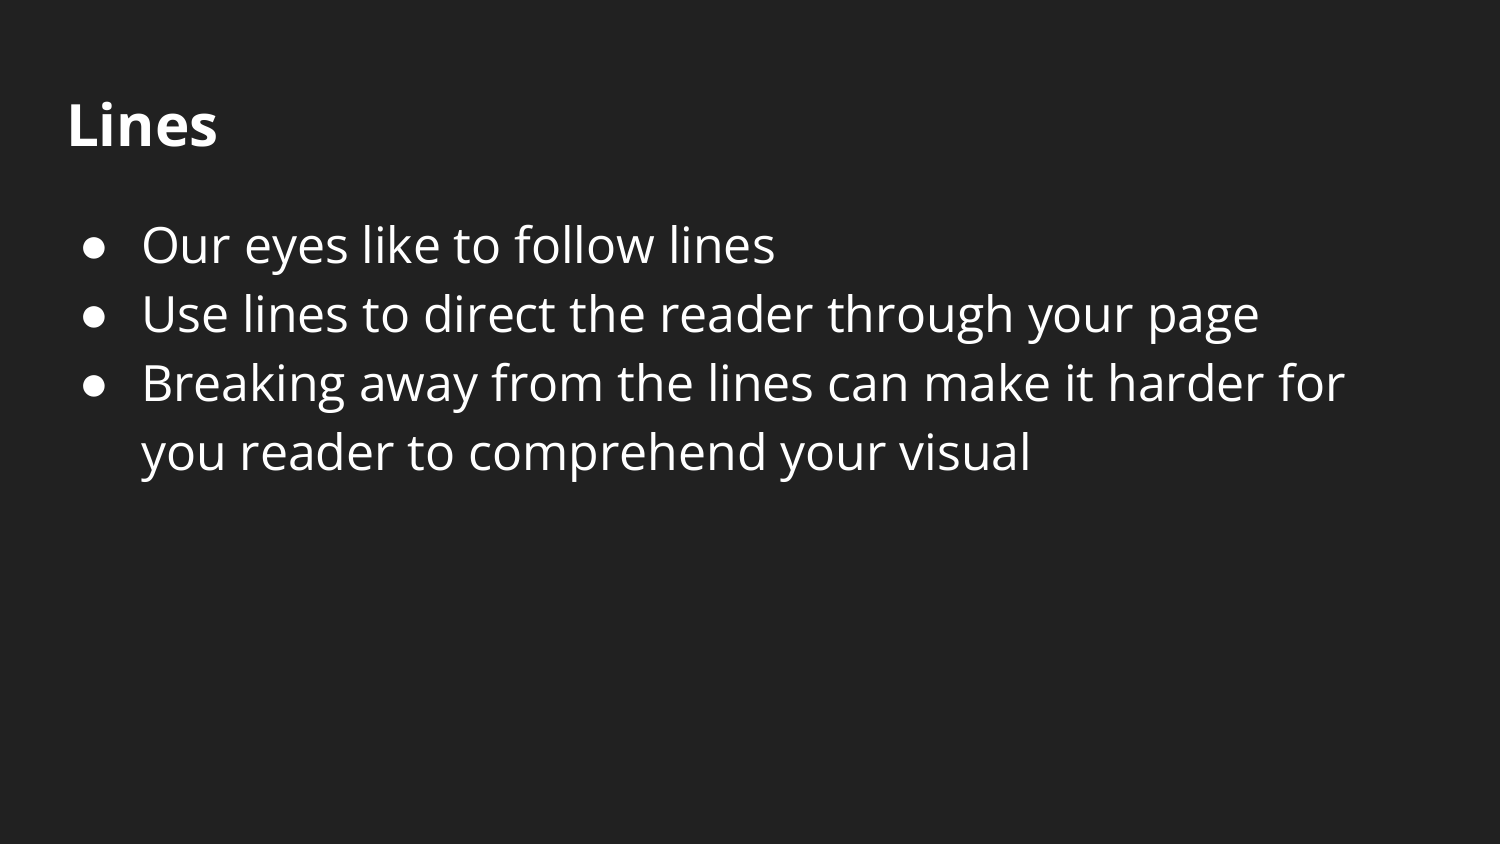

# Lines
Our eyes like to follow lines
Use lines to direct the reader through your page
Breaking away from the lines can make it harder for you reader to comprehend your visual